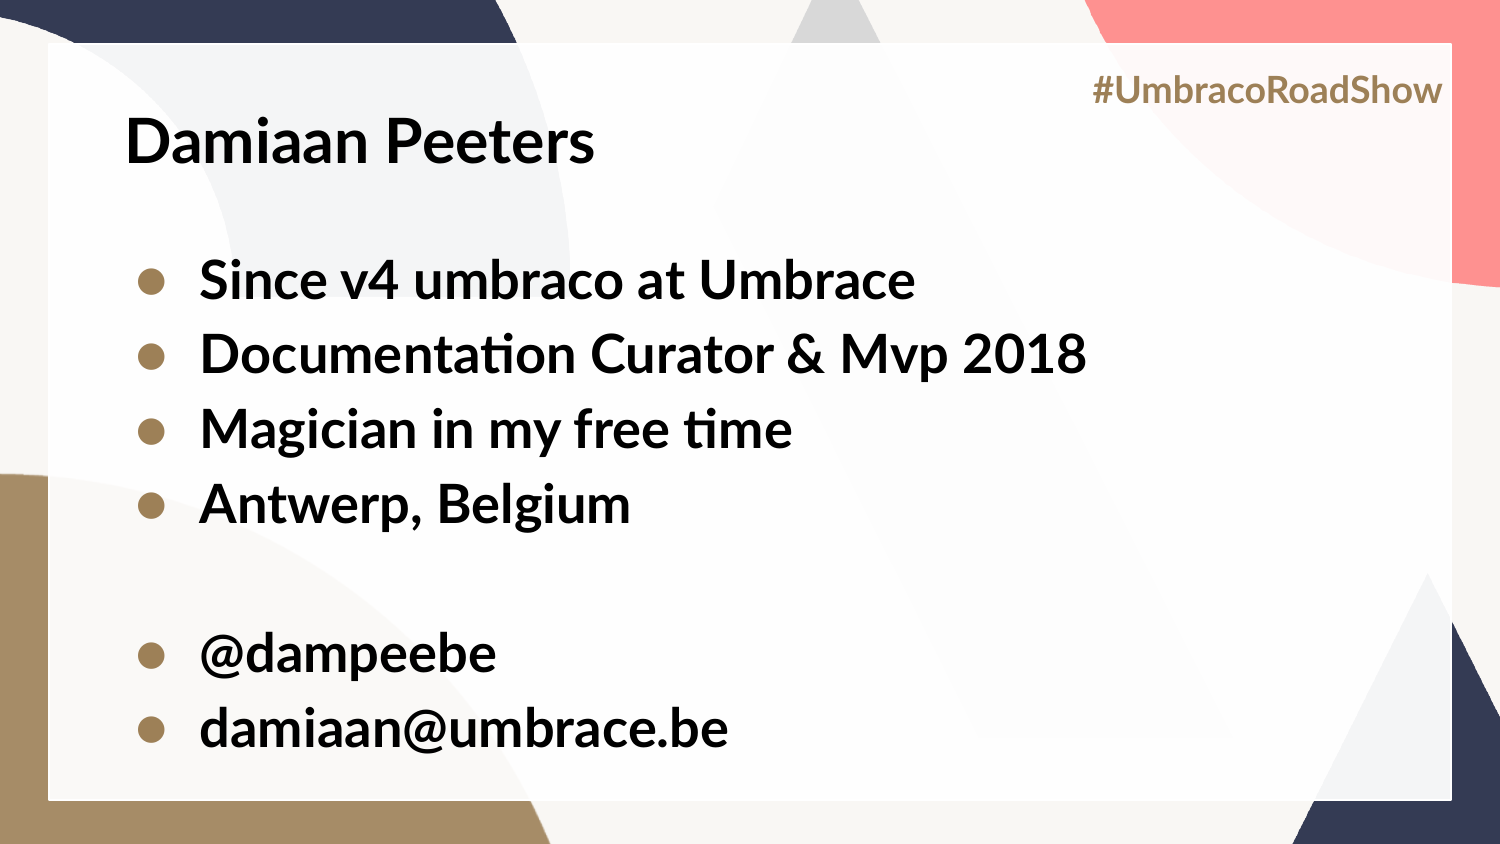

# Damiaan Peeters
Since v4 umbraco at Umbrace
Documentation Curator & Mvp 2018
Magician in my free time
Antwerp, Belgium

@dampeebe
damiaan@umbrace.be